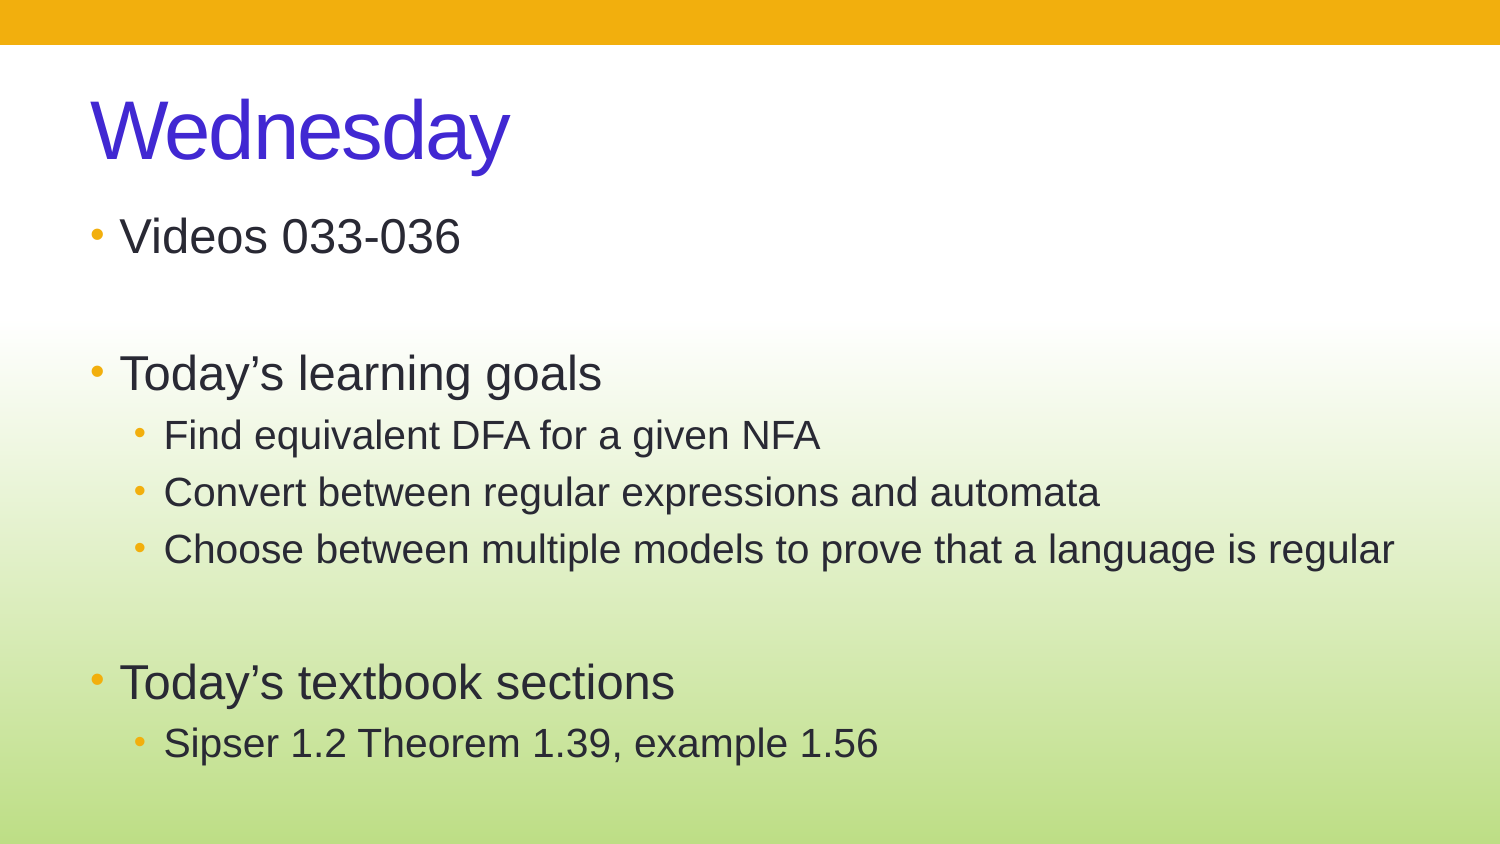

# Wednesday
Videos 033-036

Today’s learning goals
Find equivalent DFA for a given NFA
Convert between regular expressions and automata
Choose between multiple models to prove that a language is regular

Today’s textbook sections
Sipser 1.2 Theorem 1.39, example 1.56